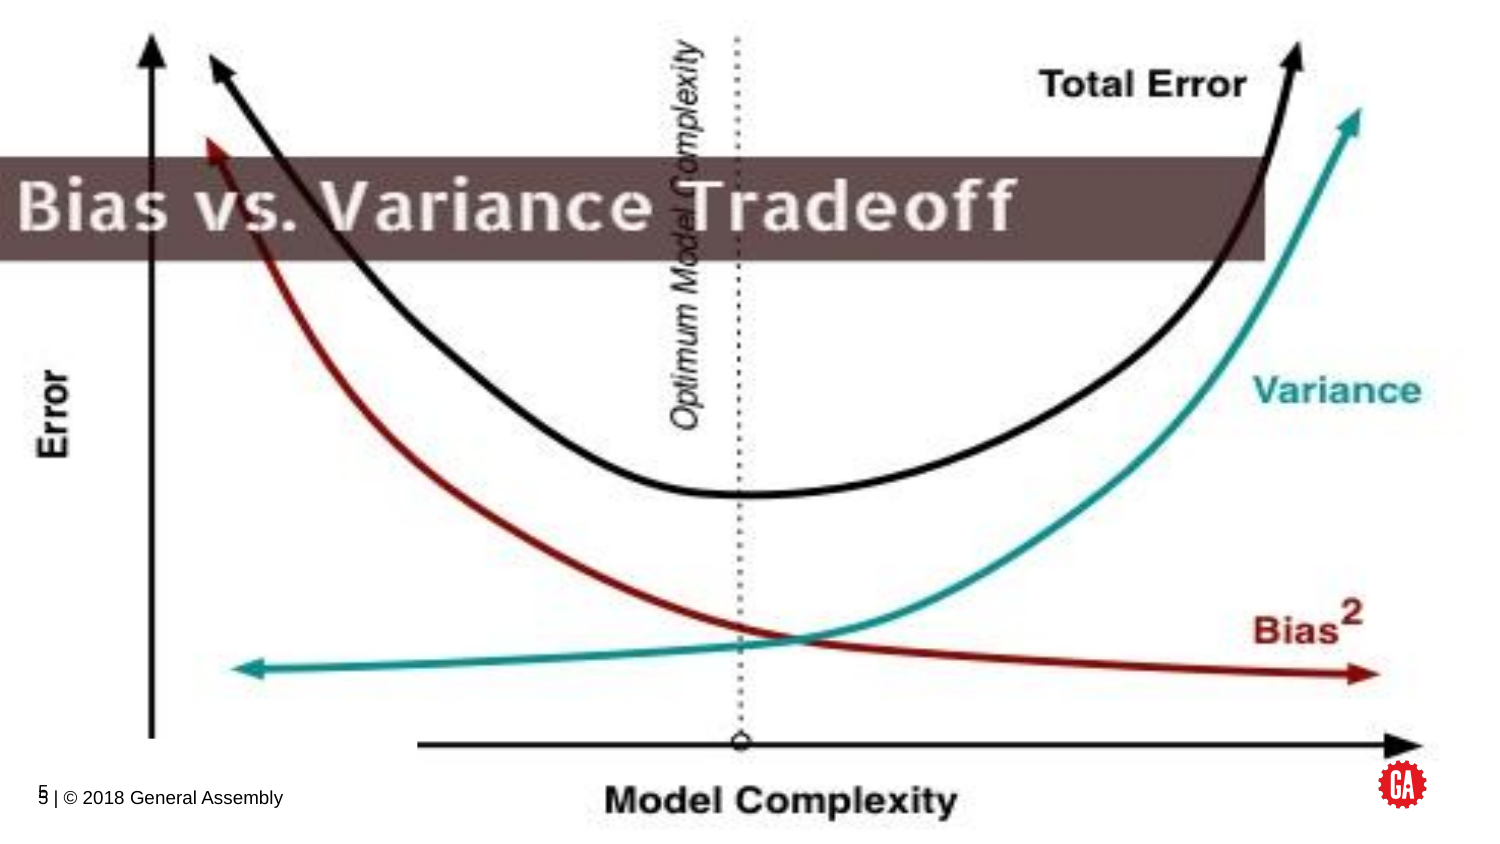

5
5 | © 2018 General Assembly